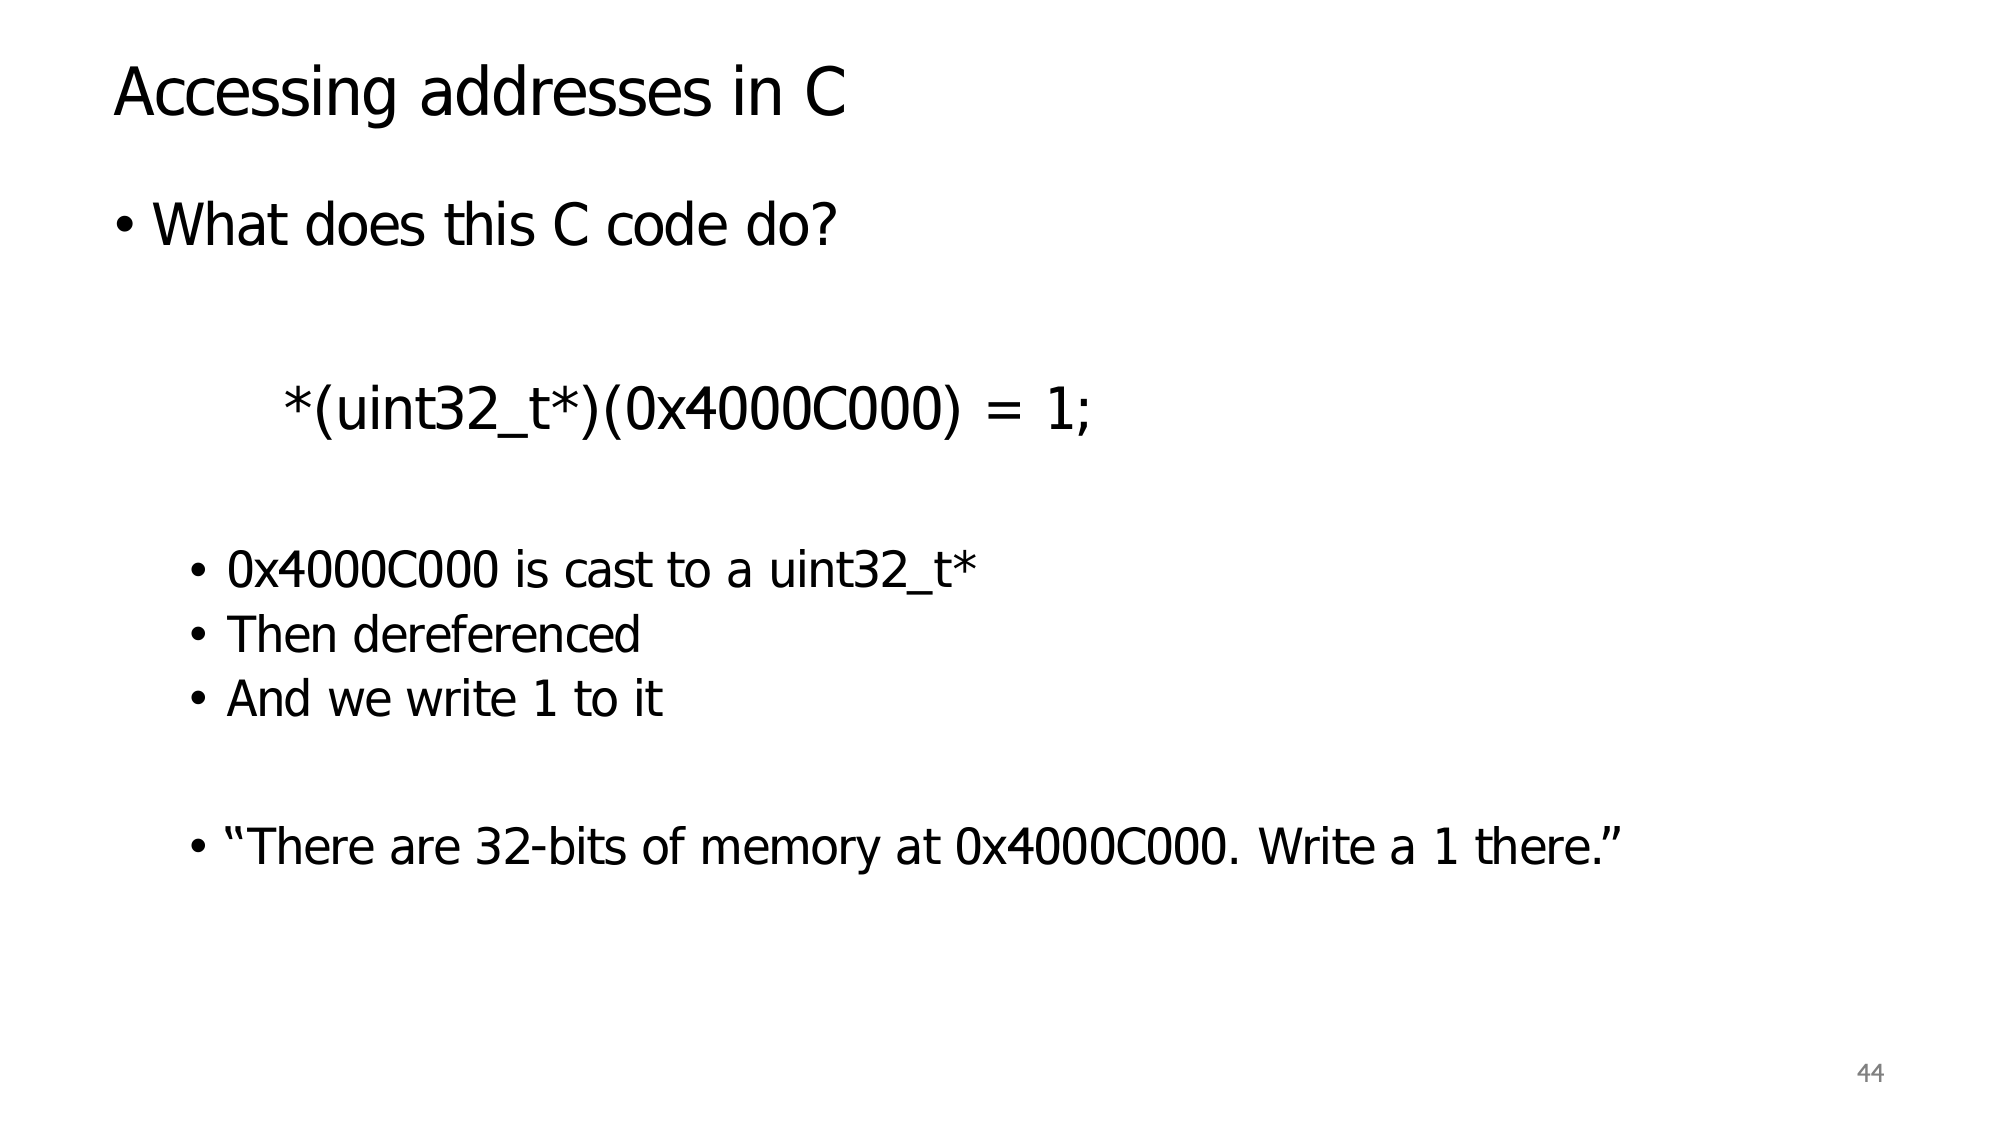

# Accessing addresses in C
What does this C code do?

	 *(uint32_t*)(0x4000C000) = 1;

0x4000C000 is cast to a uint32_t*
Then dereferenced
And we write 1 to it

“There are 32-bits of memory at 0x4000C000. Write a 1 there.”
44